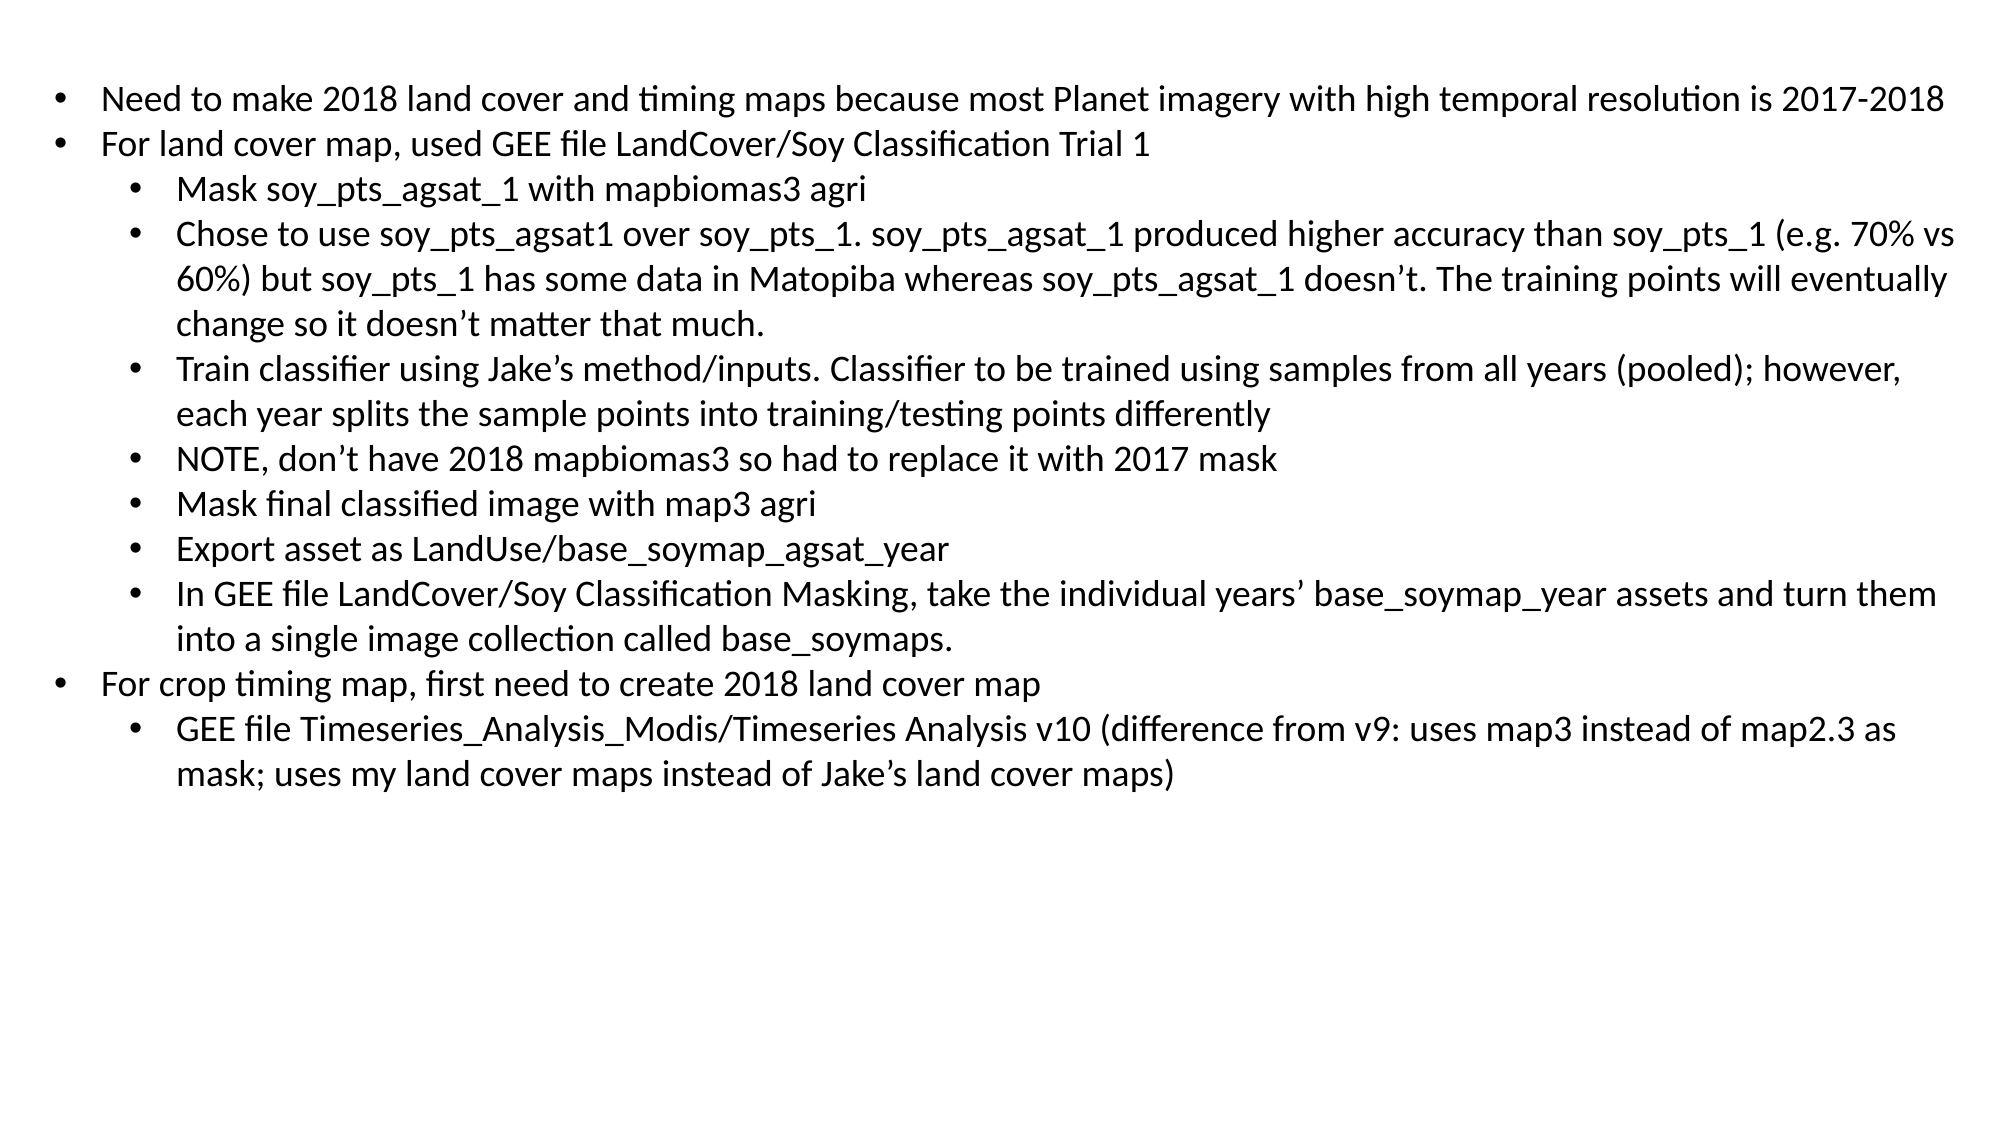

Need to make 2018 land cover and timing maps because most Planet imagery with high temporal resolution is 2017-2018
For land cover map, used GEE file LandCover/Soy Classification Trial 1
Mask soy_pts_agsat_1 with mapbiomas3 agri
Chose to use soy_pts_agsat1 over soy_pts_1. soy_pts_agsat_1 produced higher accuracy than soy_pts_1 (e.g. 70% vs 60%) but soy_pts_1 has some data in Matopiba whereas soy_pts_agsat_1 doesn’t. The training points will eventually change so it doesn’t matter that much.
Train classifier using Jake’s method/inputs. Classifier to be trained using samples from all years (pooled); however, each year splits the sample points into training/testing points differently
NOTE, don’t have 2018 mapbiomas3 so had to replace it with 2017 mask
Mask final classified image with map3 agri
Export asset as LandUse/base_soymap_agsat_year
In GEE file LandCover/Soy Classification Masking, take the individual years’ base_soymap_year assets and turn them into a single image collection called base_soymaps.
For crop timing map, first need to create 2018 land cover map
GEE file Timeseries_Analysis_Modis/Timeseries Analysis v10 (difference from v9: uses map3 instead of map2.3 as mask; uses my land cover maps instead of Jake’s land cover maps)